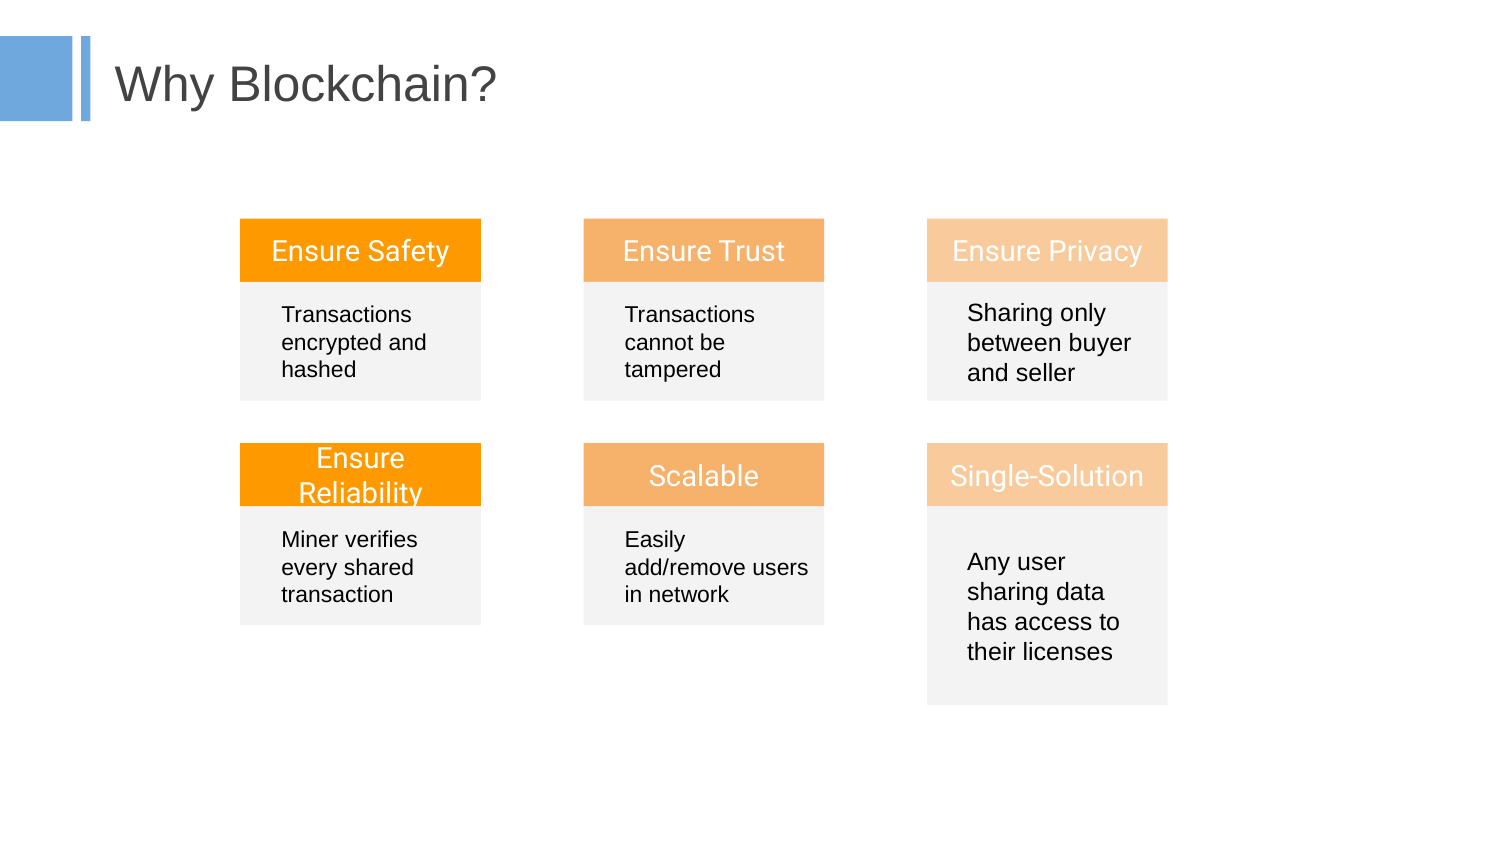

Why Blockchain?

Ensure Safety
Ensure Trust
Ensure Privacy
Transactions encrypted and hashed
Transactions cannot be tampered
Sharing only between buyer and seller
Ensure Reliability
Scalable
Single-Solution
Miner verifies every shared transaction
Easily add/remove users in network
Any user sharing data has access to their licenses